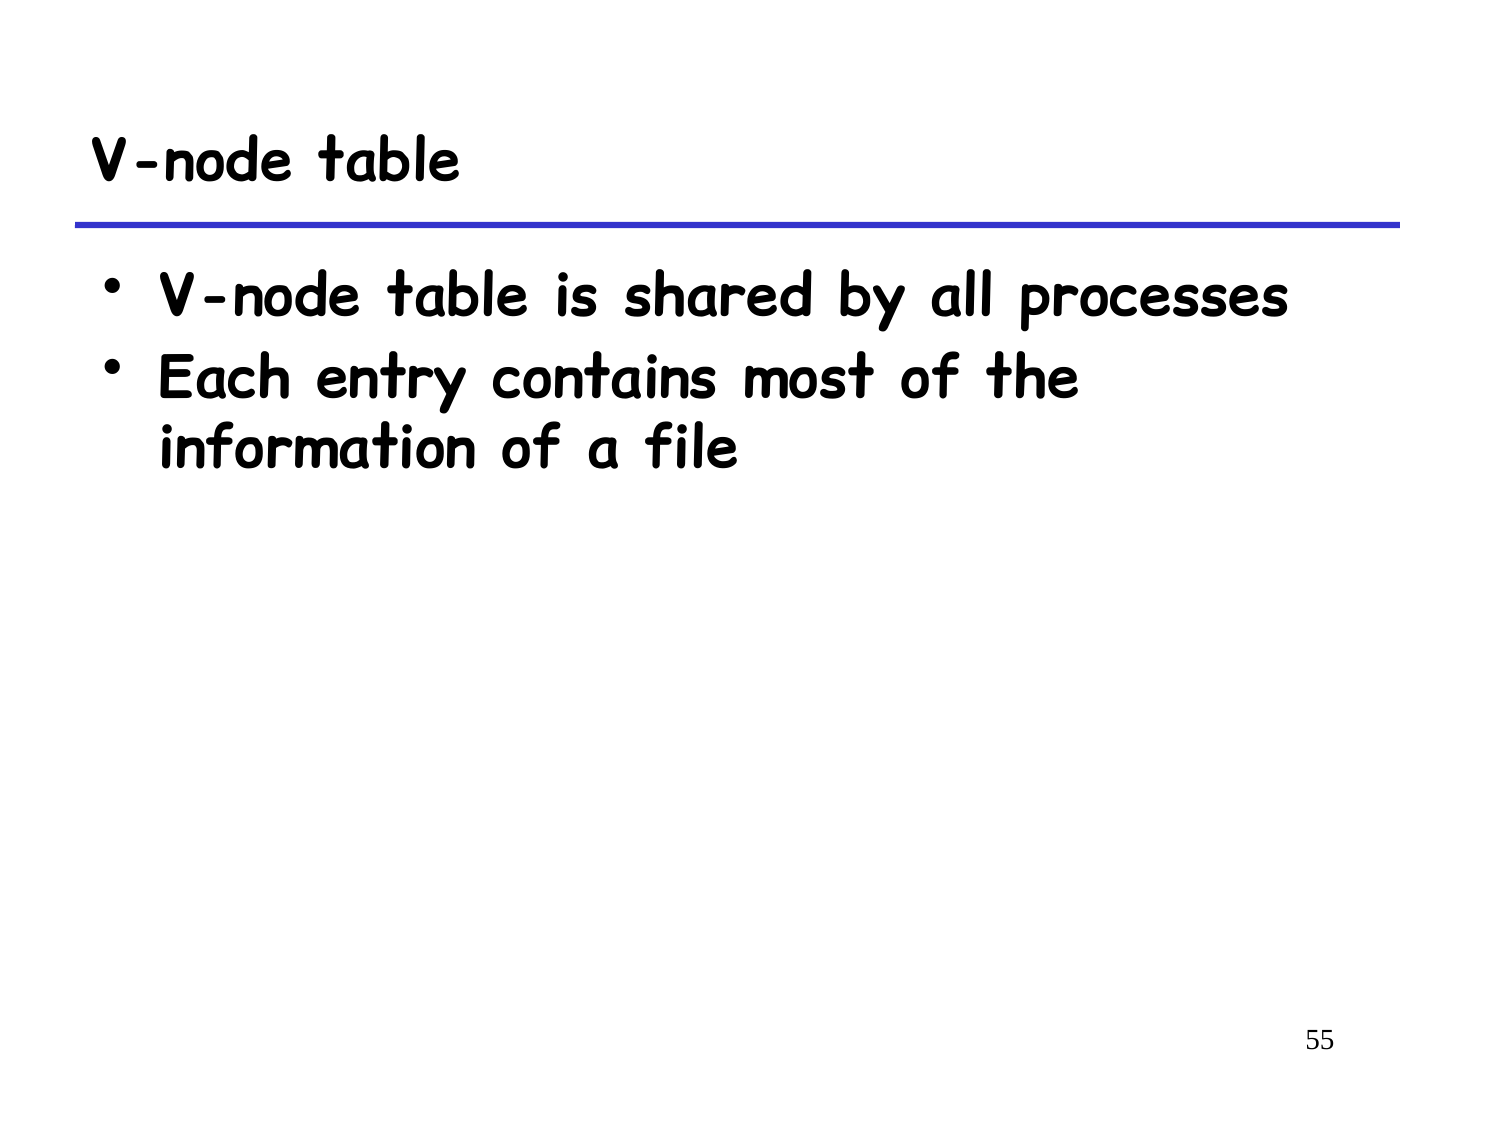

V-node table
V-node table is shared by all processes
Each entry contains most of the information of a file
# 55